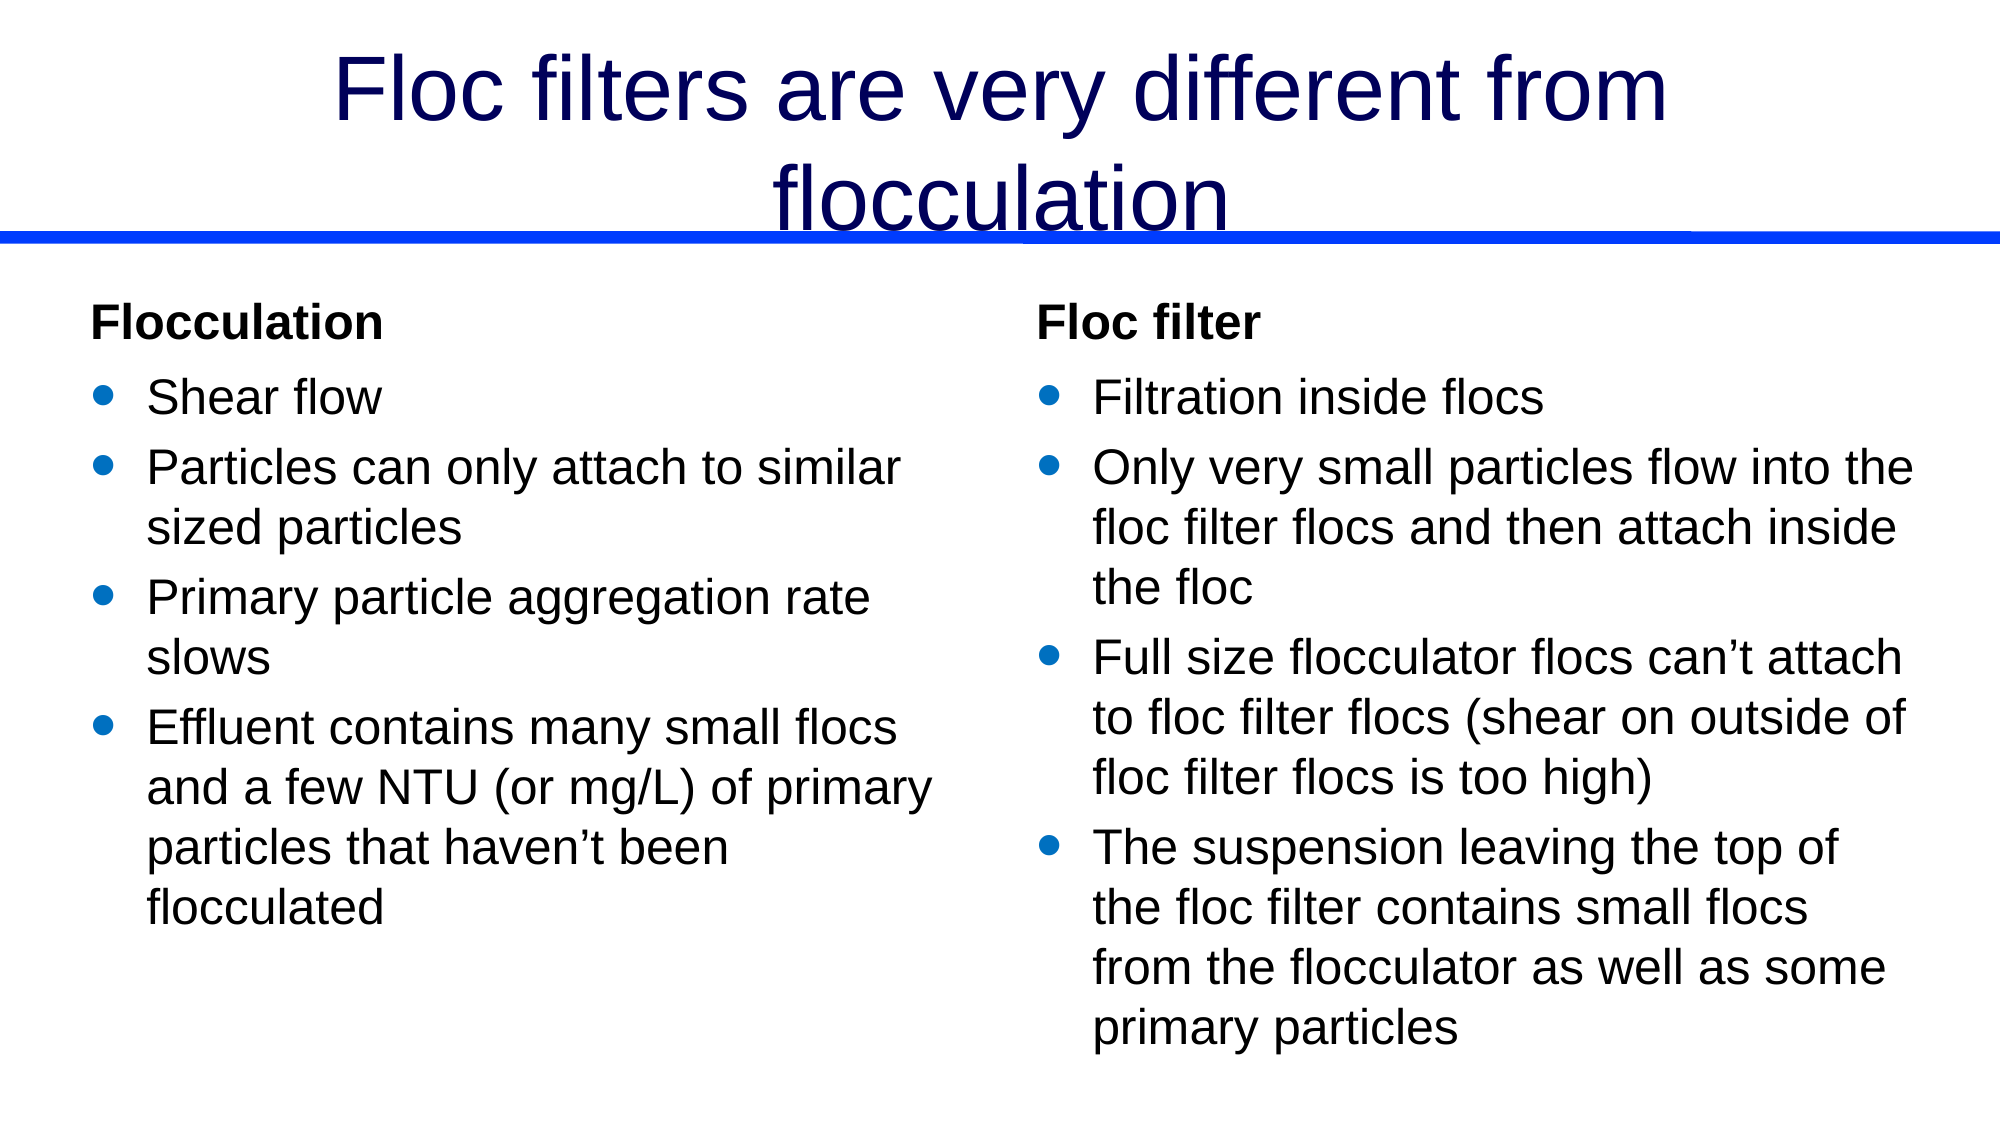

# Floc filters are very different from flocculation
Flocculation
Floc filter
Shear flow
Particles can only attach to similar sized particles
Primary particle aggregation rate slows
Effluent contains many small flocs and a few NTU (or mg/L) of primary particles that haven’t been flocculated
Filtration inside flocs
Only very small particles flow into the floc filter flocs and then attach inside the floc
Full size flocculator flocs can’t attach to floc filter flocs (shear on outside of floc filter flocs is too high)
The suspension leaving the top of the floc filter contains small flocs from the flocculator as well as some primary particles